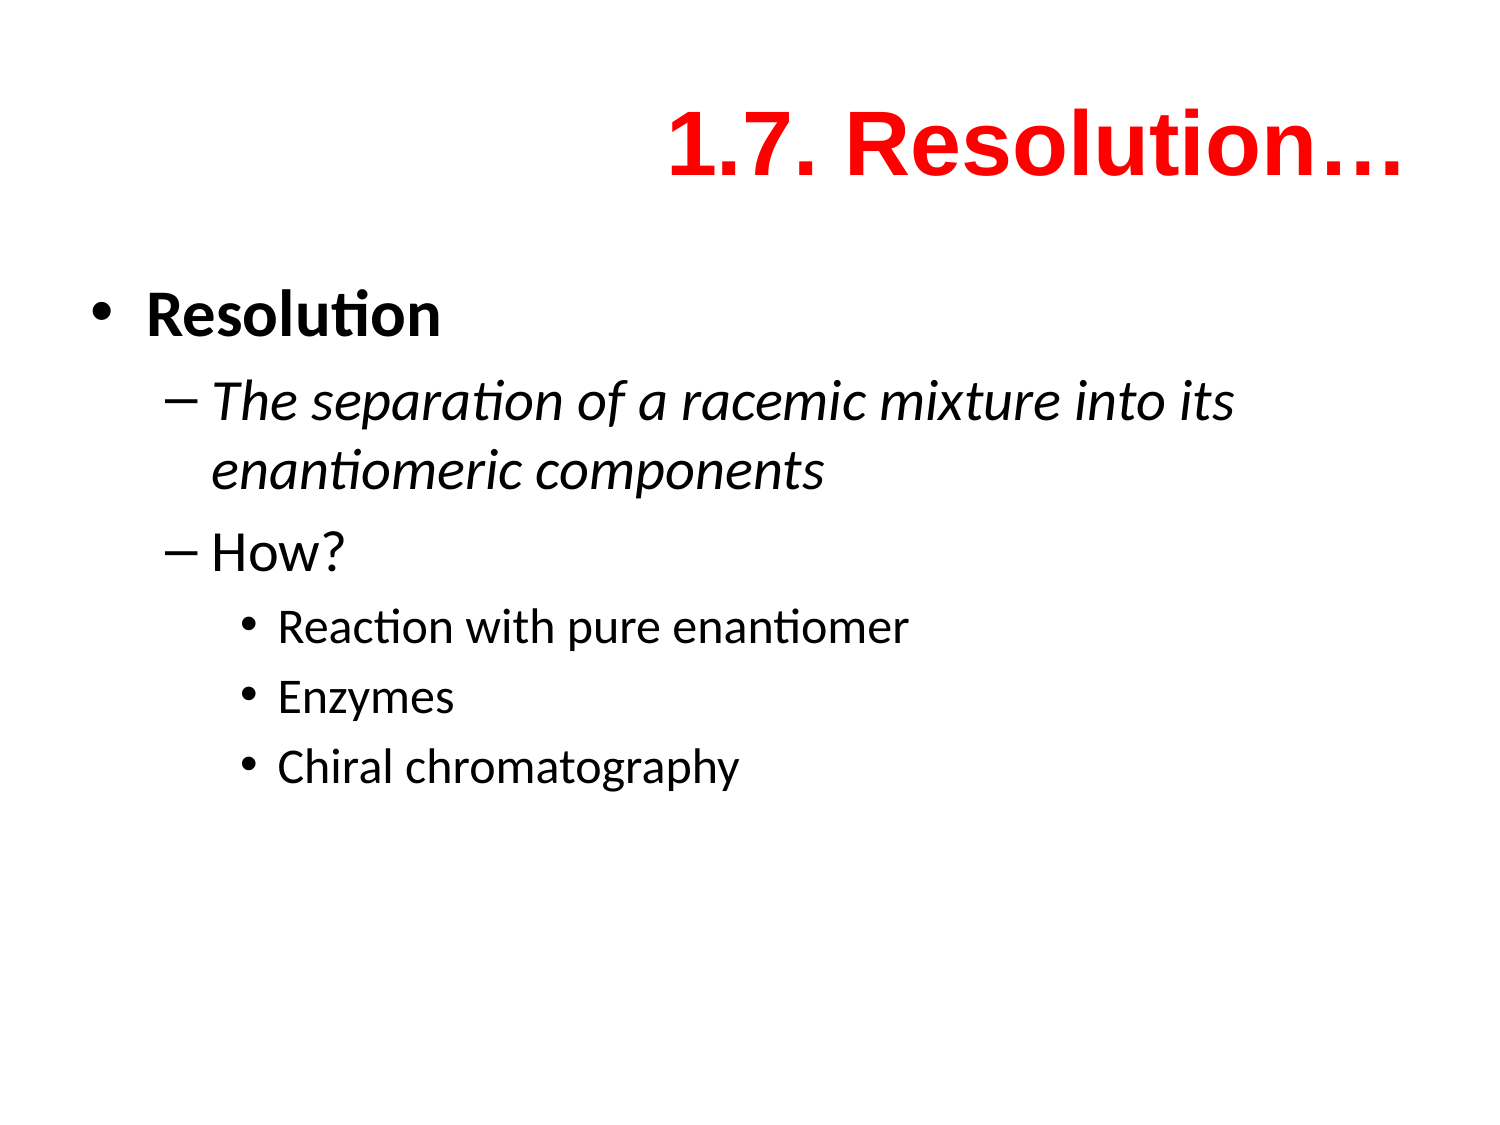

# 1.7. Resolution…
Resolution
The separation of a racemic mixture into its enantiomeric components
How?
Reaction with pure enantiomer
Enzymes
Chiral chromatography